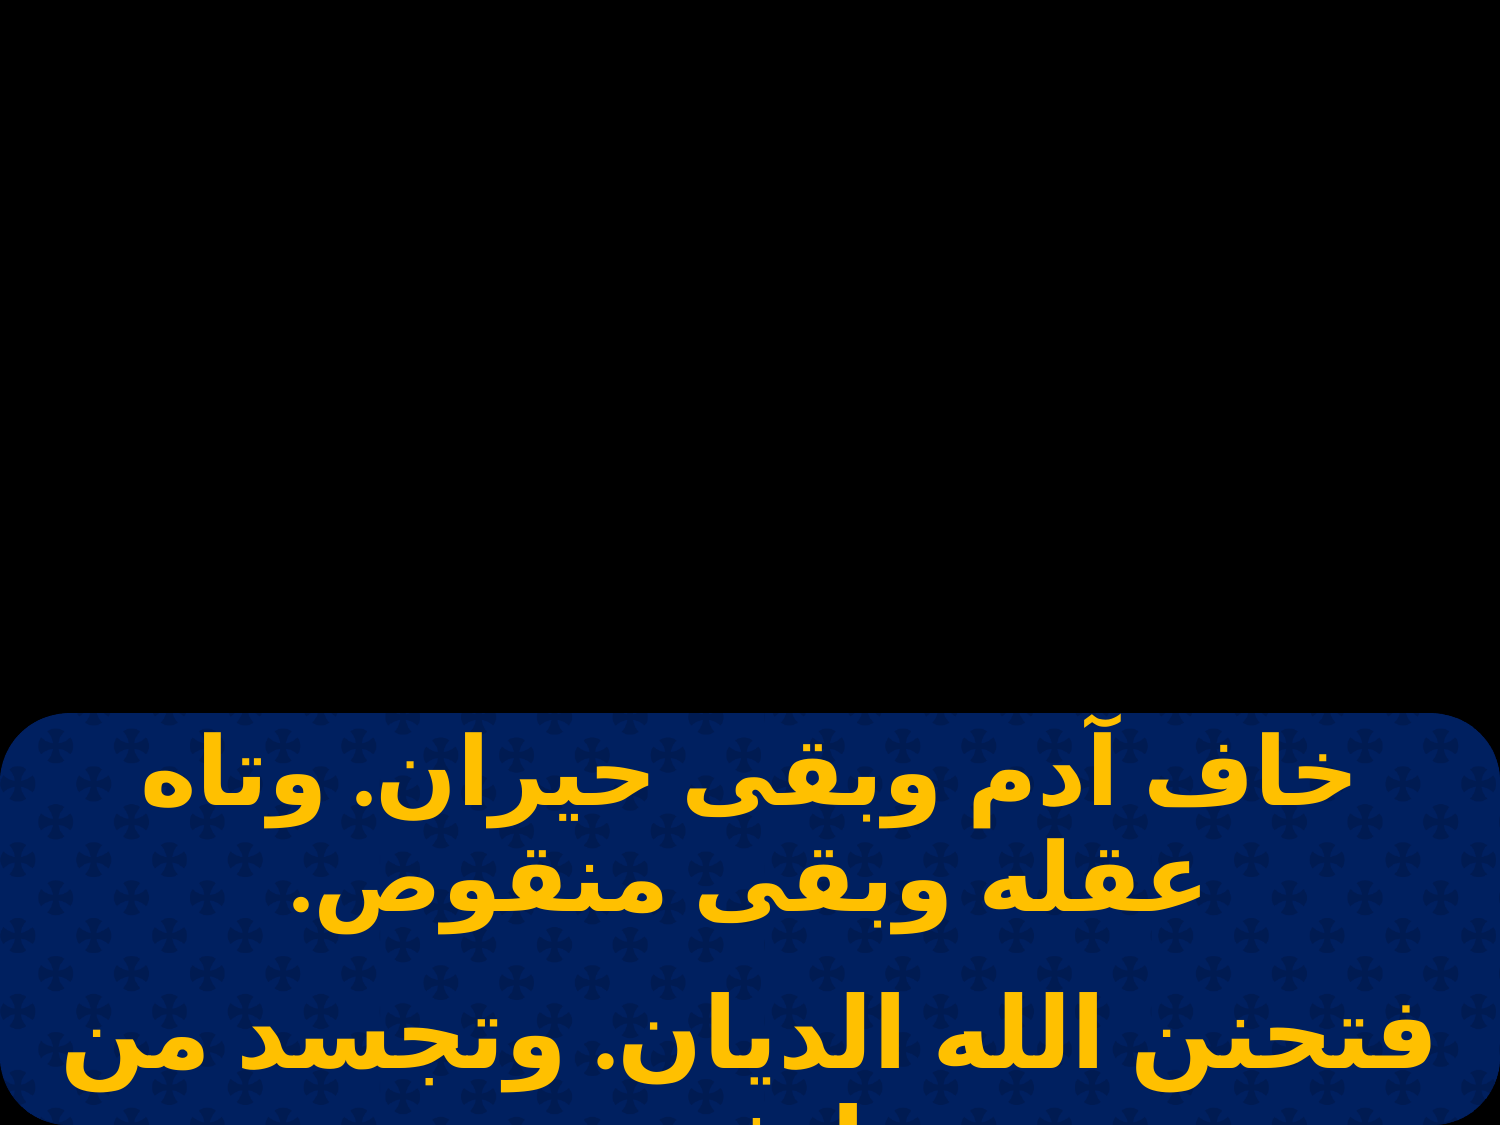

| خاف آدم وبقى حيران. وتاه عقله وبقى منقوص. |
| --- |
|  |
| فتحنن الله الديان. وتجسد من تي بارثينوس. |